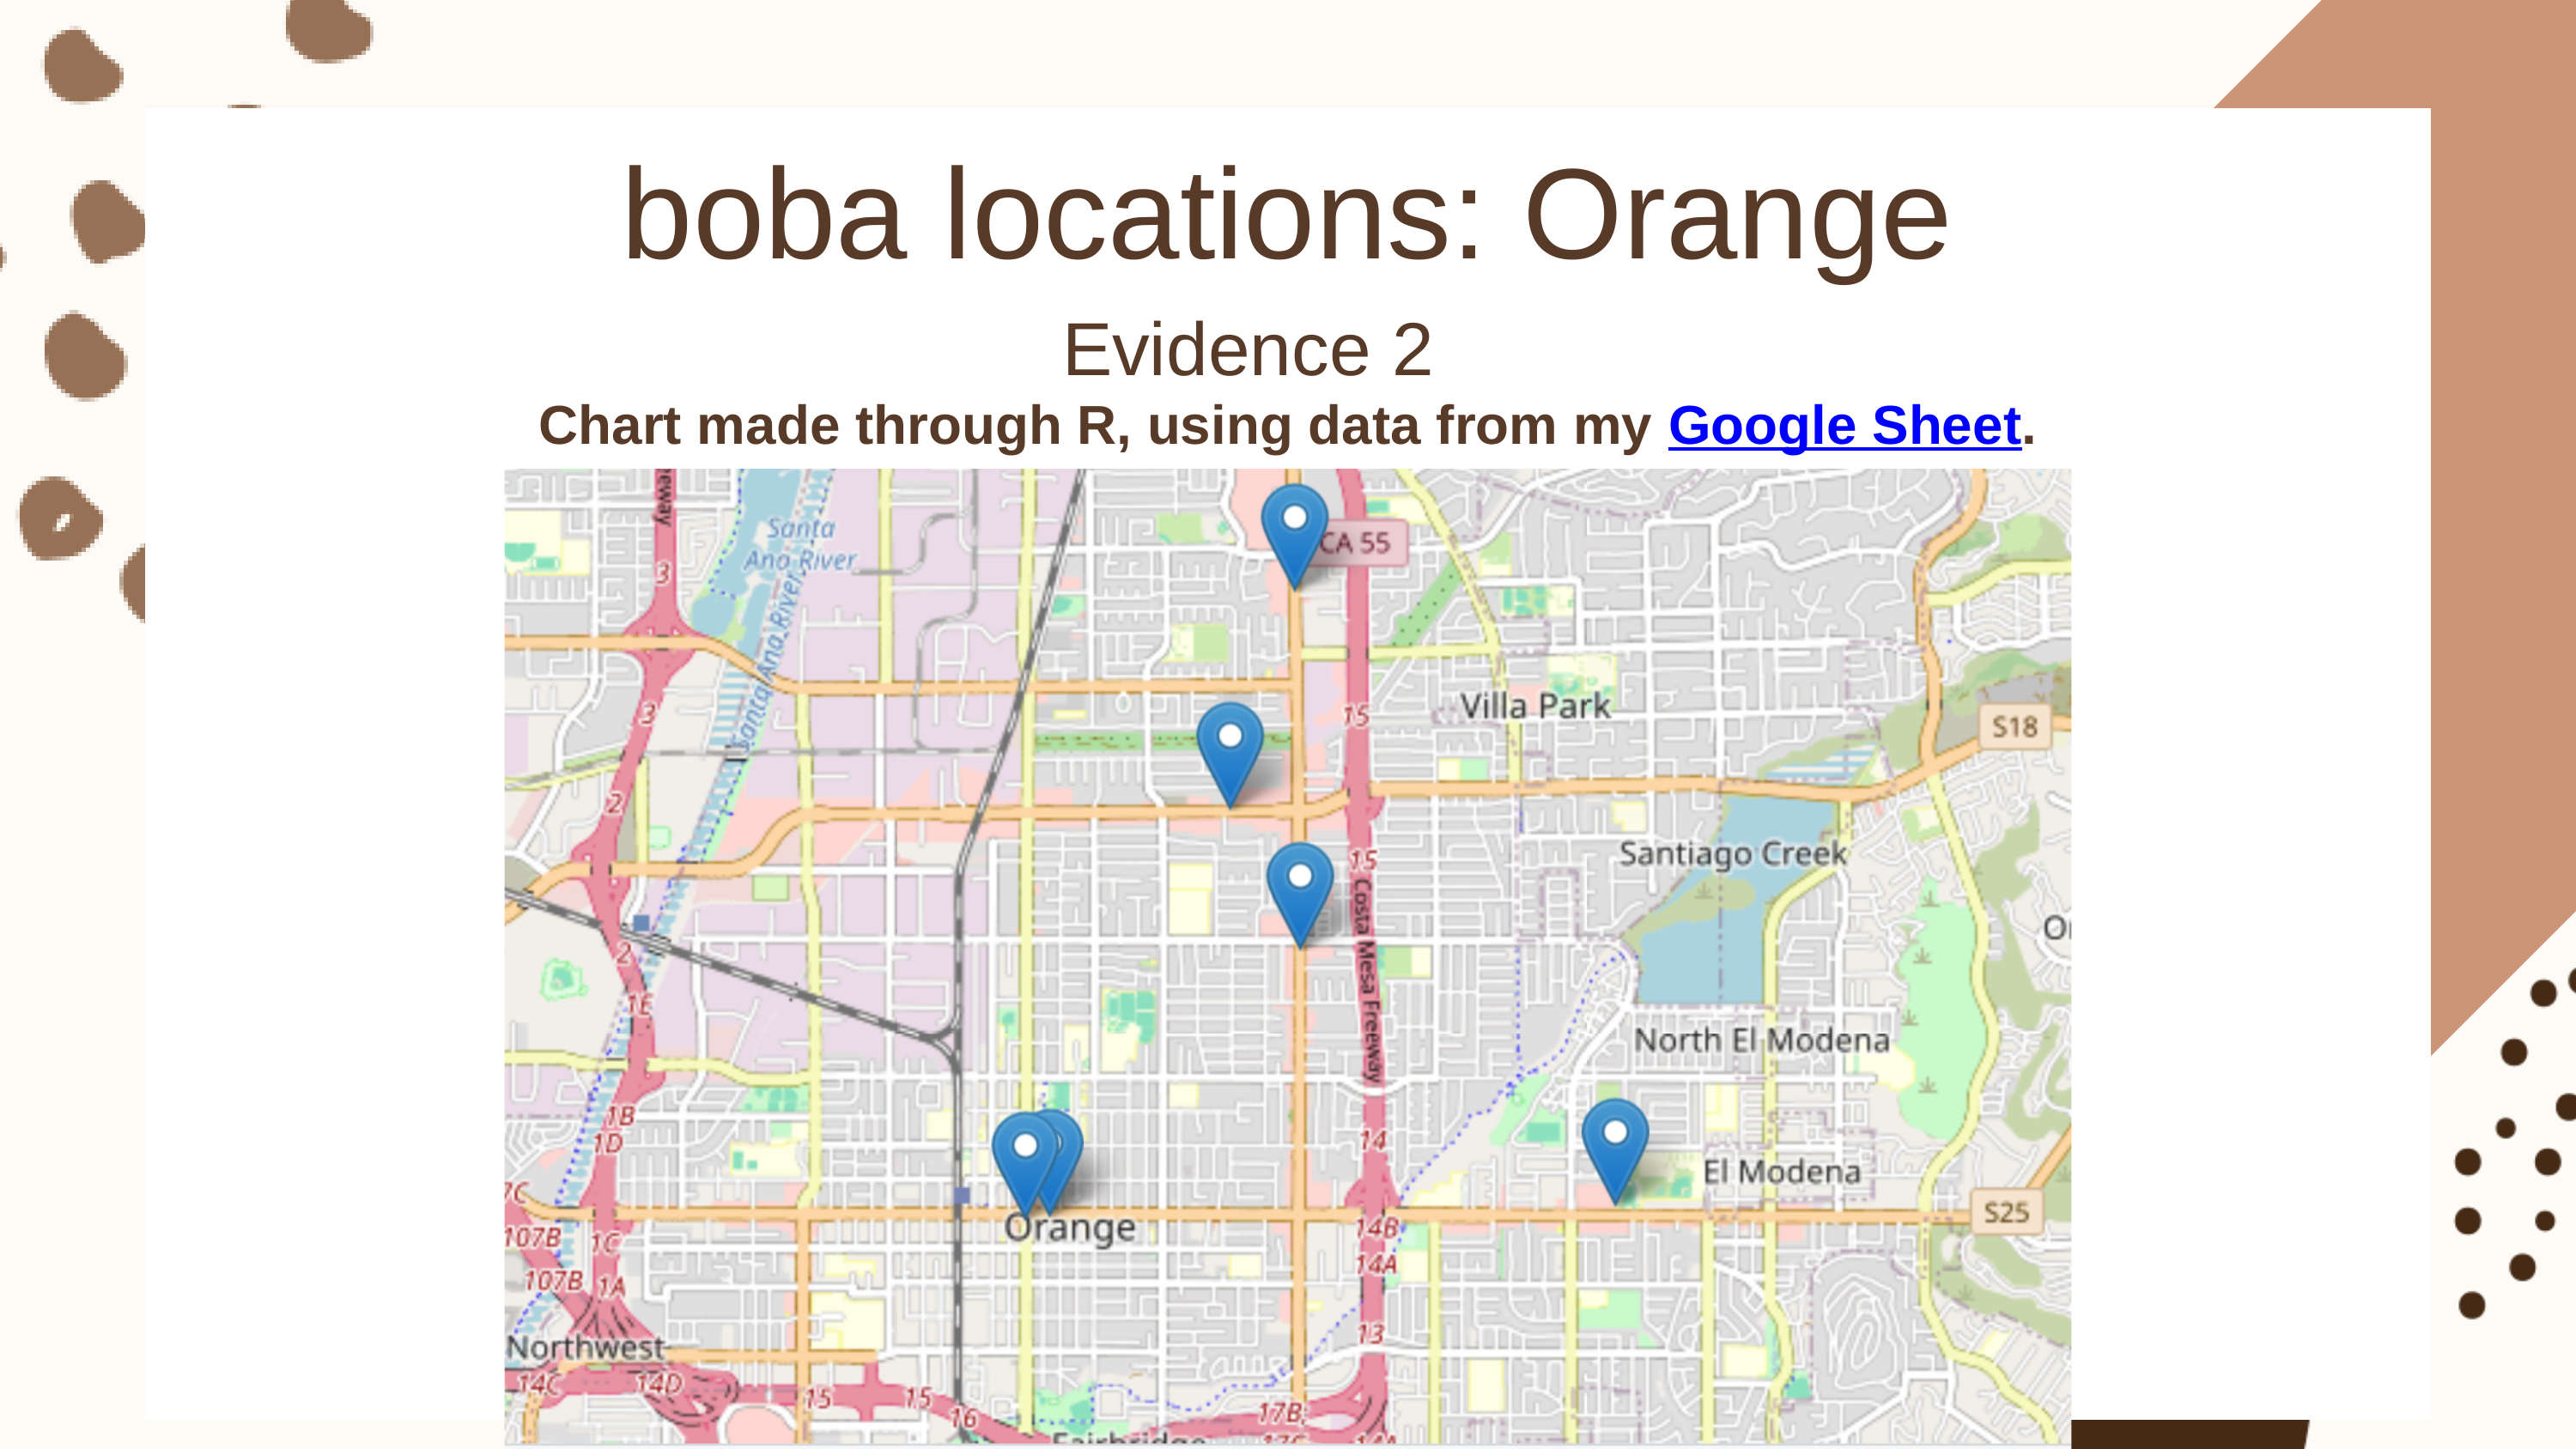

boba locations: Orange
Evidence 2

Chart made through R, using data from my Google Sheet.